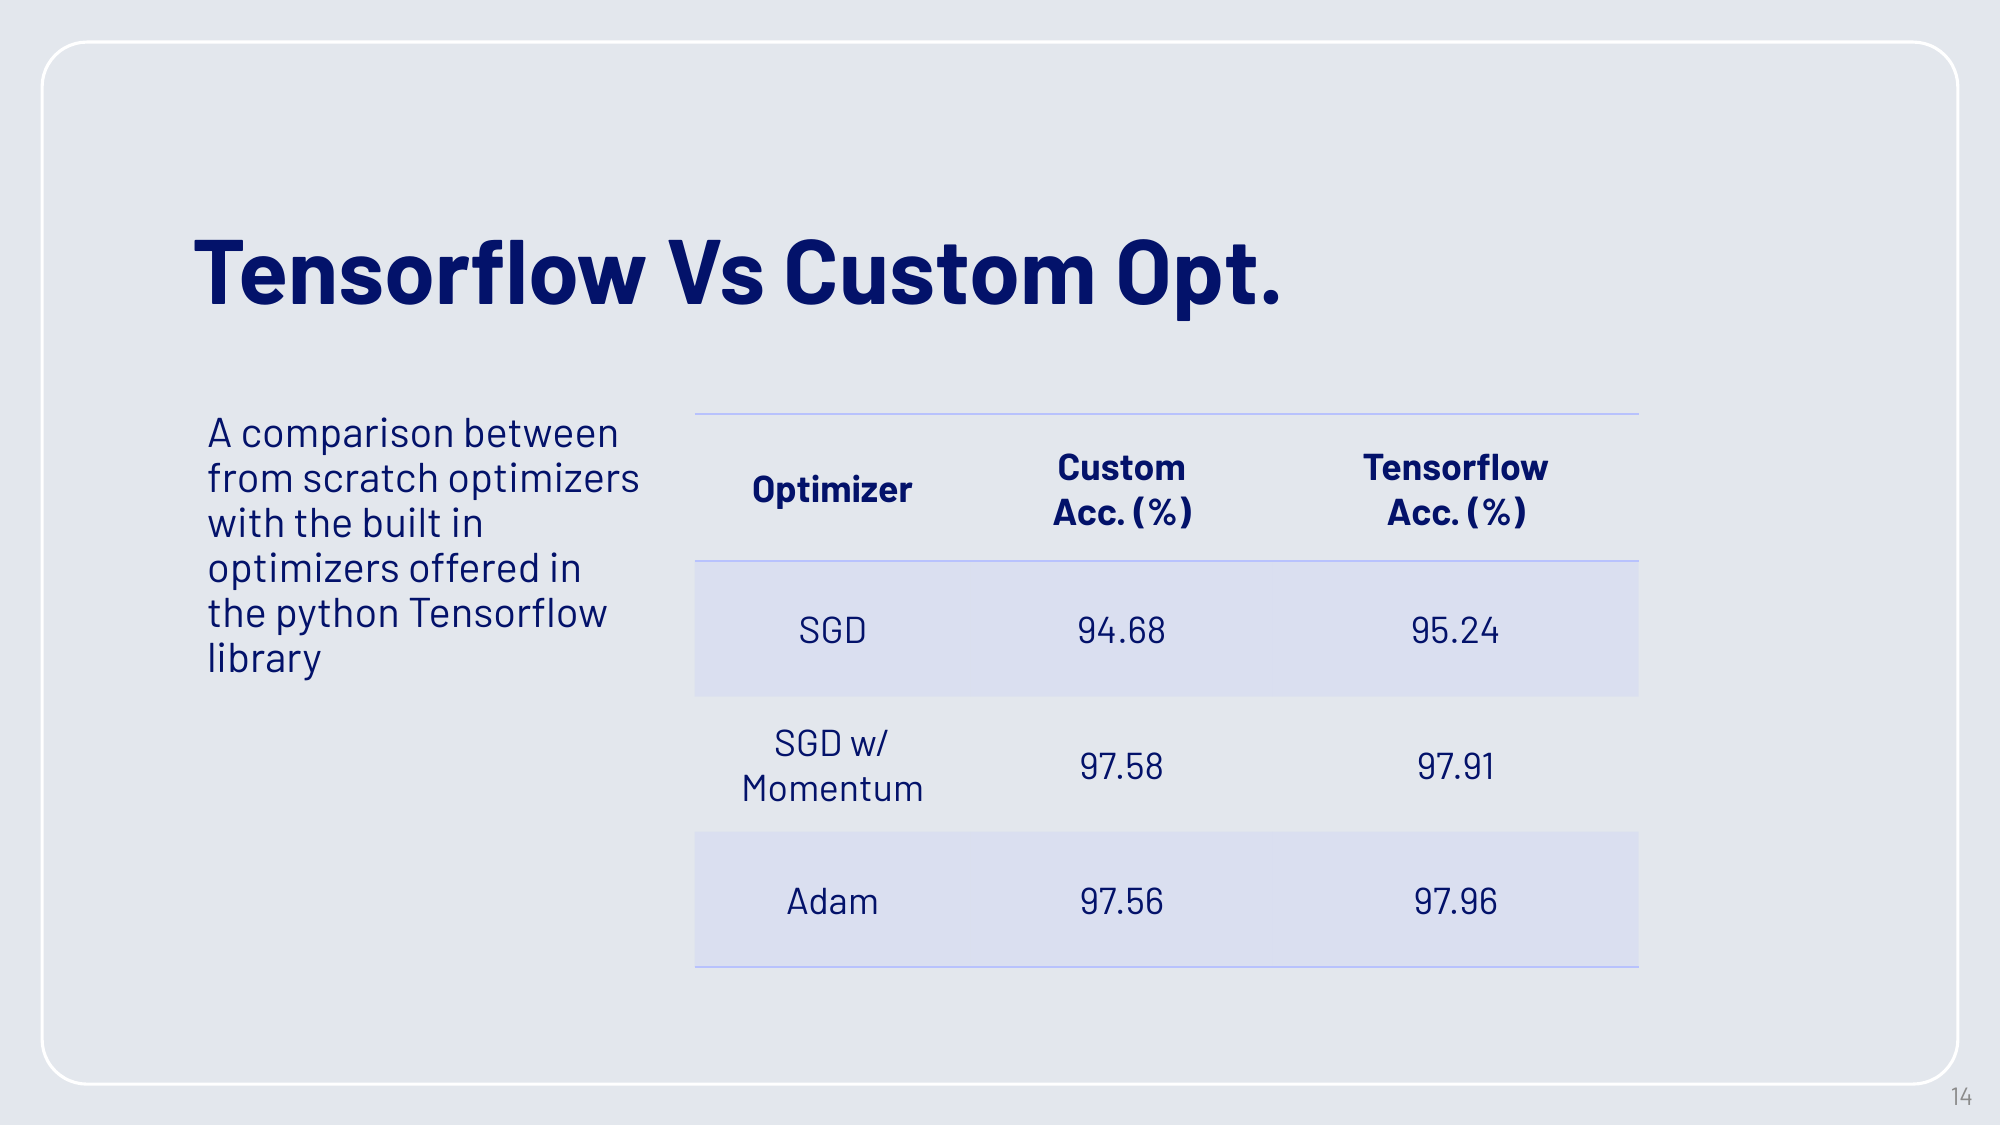

# Tensorflow Vs Custom Opt.
A comparison between from scratch optimizers with the built in optimizers offered in the python Tensorflow library
| Optimizer | Custom Acc. (%) | Tensorflow Acc. (%) |
| --- | --- | --- |
| SGD | 94.68 | 95.24 |
| SGD w/ Momentum | 97.58 | 97.91 |
| Adam | 97.56 | 97.96 |
14